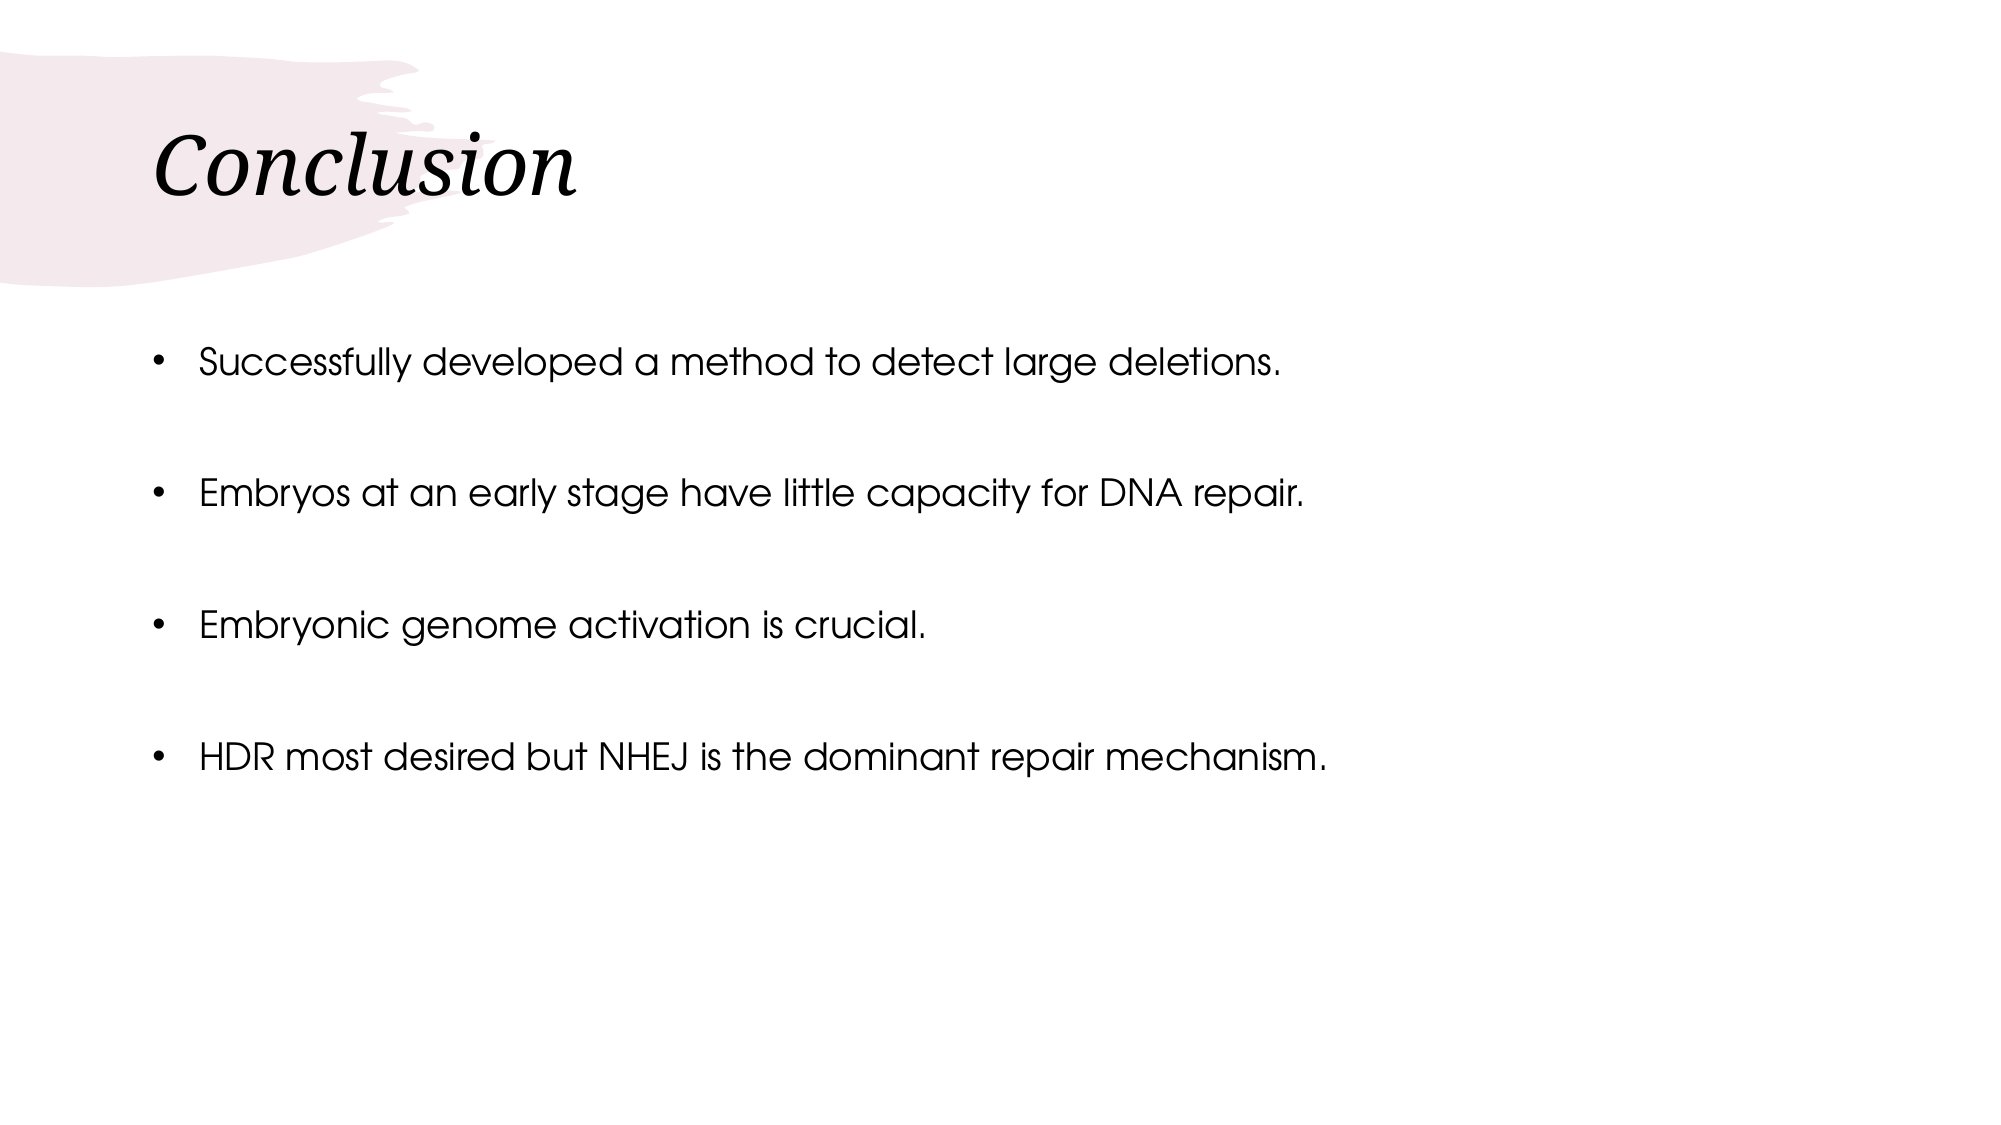

# Conclusion
Successfully developed a method to detect large deletions.

Embryos at an early stage have little capacity for DNA repair.

Embryonic genome activation is crucial.

HDR most desired but NHEJ is the dominant repair mechanism.